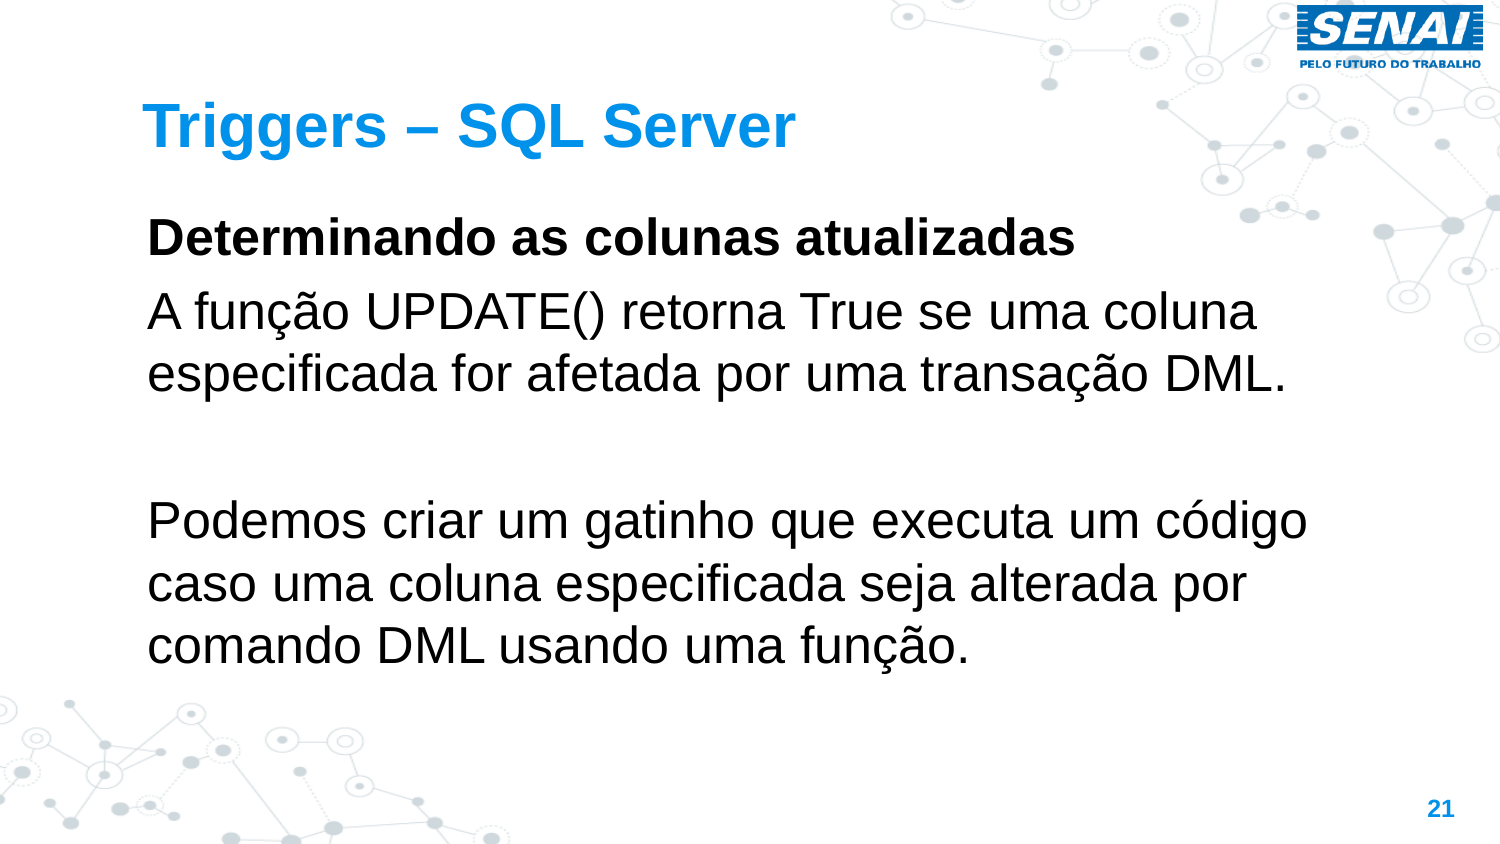

# Triggers – SQL Server
Determinando as colunas atualizadas
A função UPDATE() retorna True se uma coluna especificada for afetada por uma transação DML.

Podemos criar um gatinho que executa um código caso uma coluna especificada seja alterada por comando DML usando uma função.
21